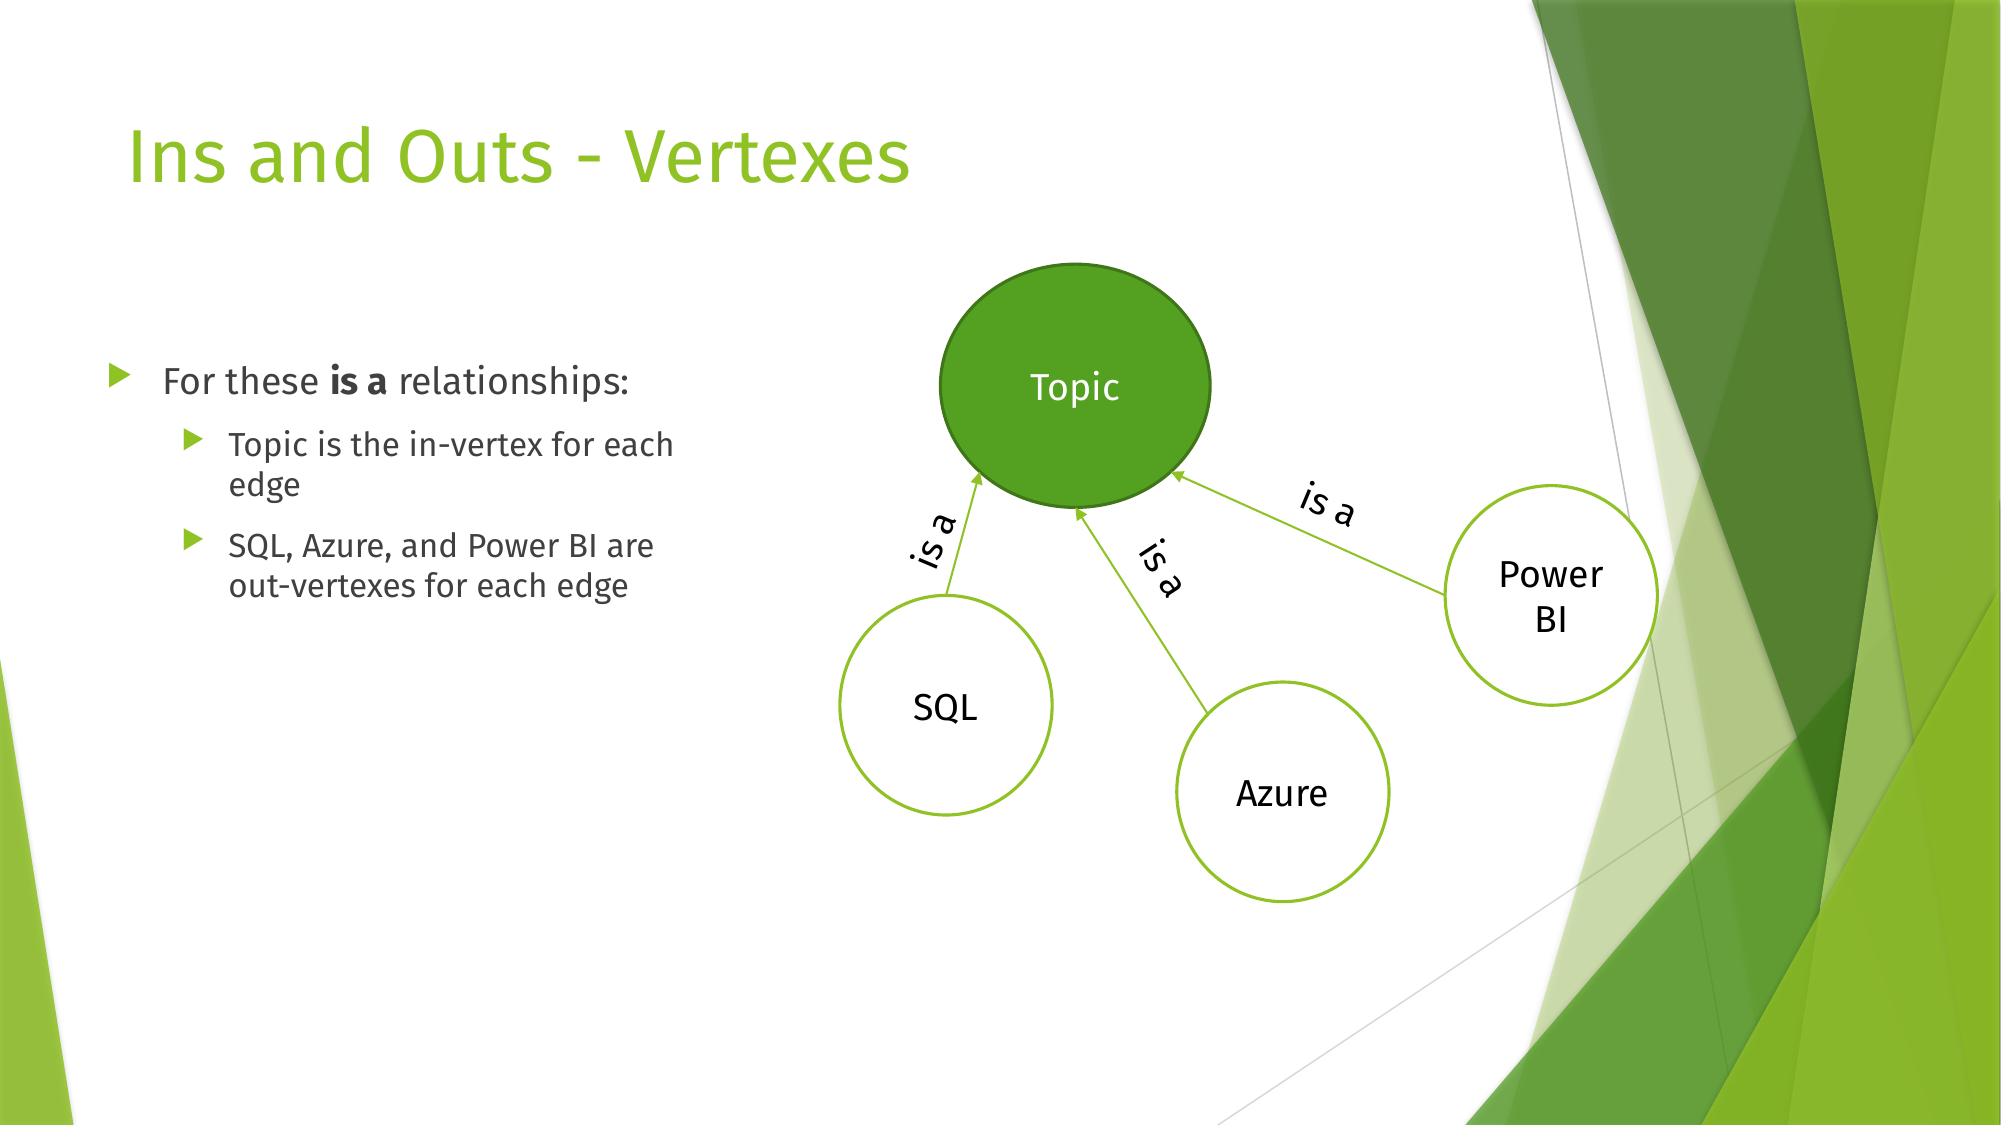

# Ins and Outs - Vertexes
Topic
For these is a relationships:
Topic is the in-vertex for each edge
SQL, Azure, and Power BI are out-vertexes for each edge
is a
Power BI
is a
is a
SQL
Azure